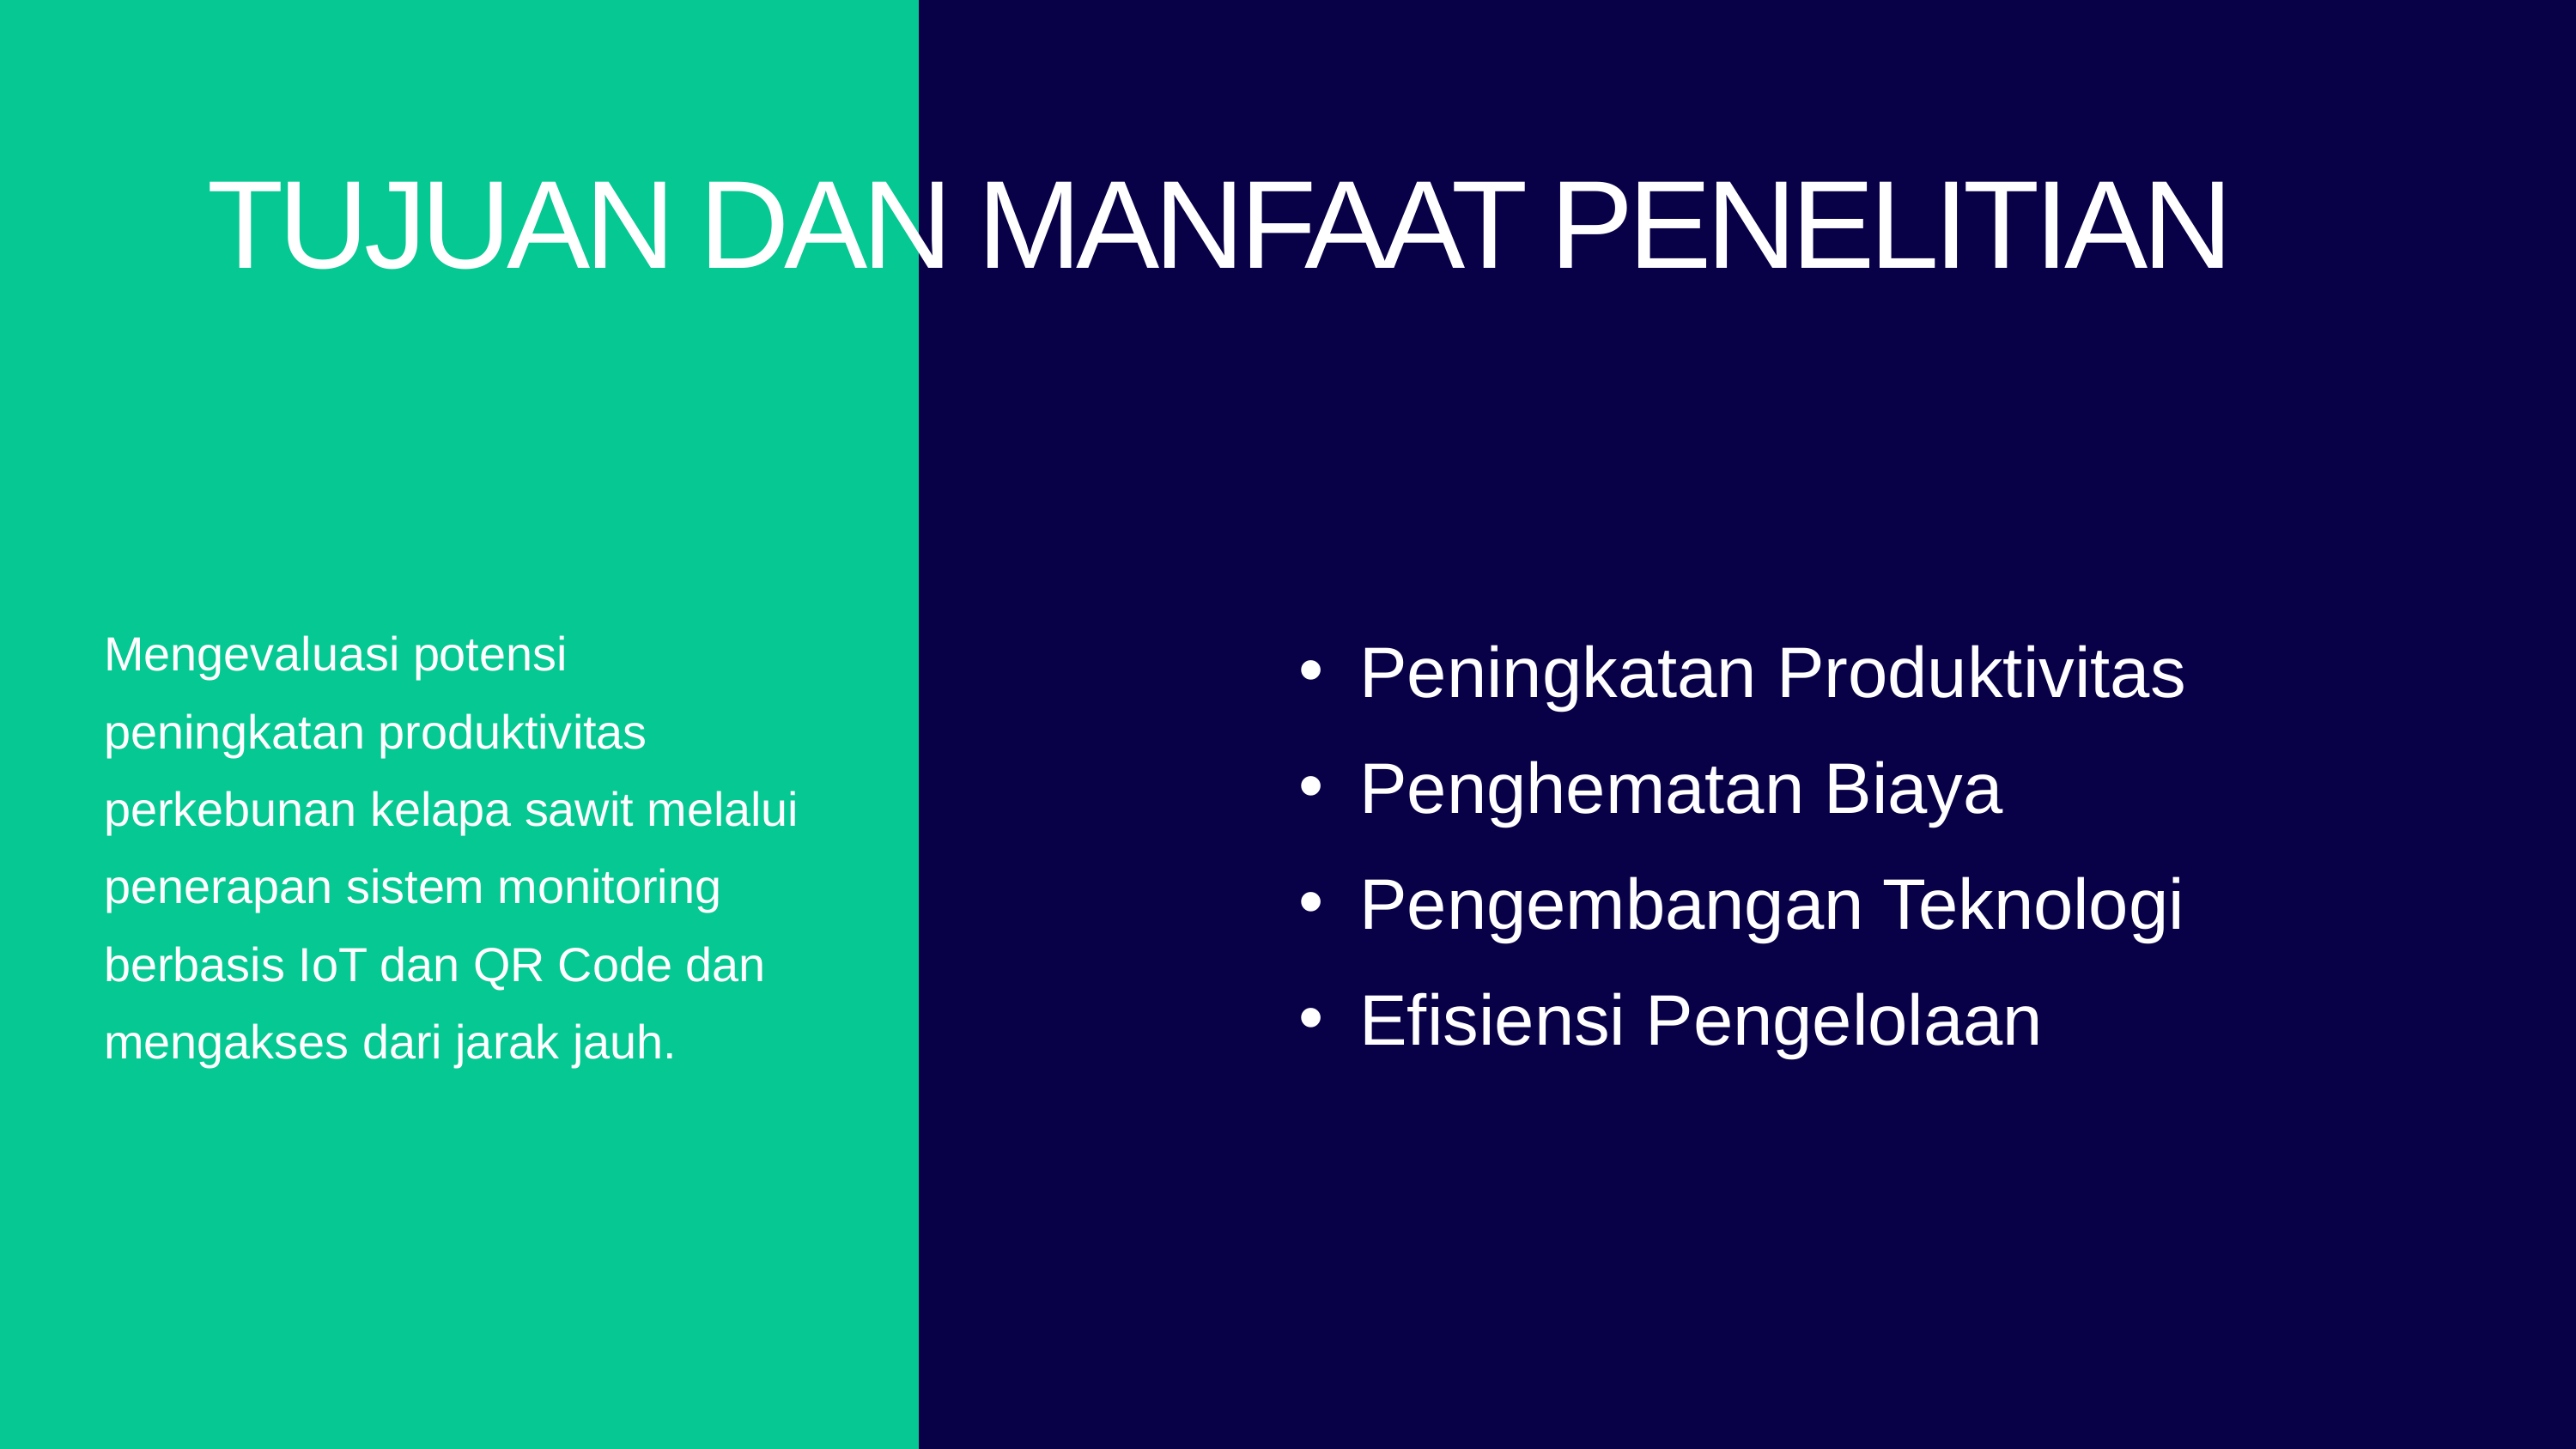

TUJUAN DAN MANFAAT PENELITIAN
Peningkatan Produktivitas
Penghematan Biaya
Pengembangan Teknologi
Efisiensi Pengelolaan
Mengevaluasi potensi peningkatan produktivitas perkebunan kelapa sawit melalui penerapan sistem monitoring berbasis IoT dan QR Code dan mengakses dari jarak jauh.